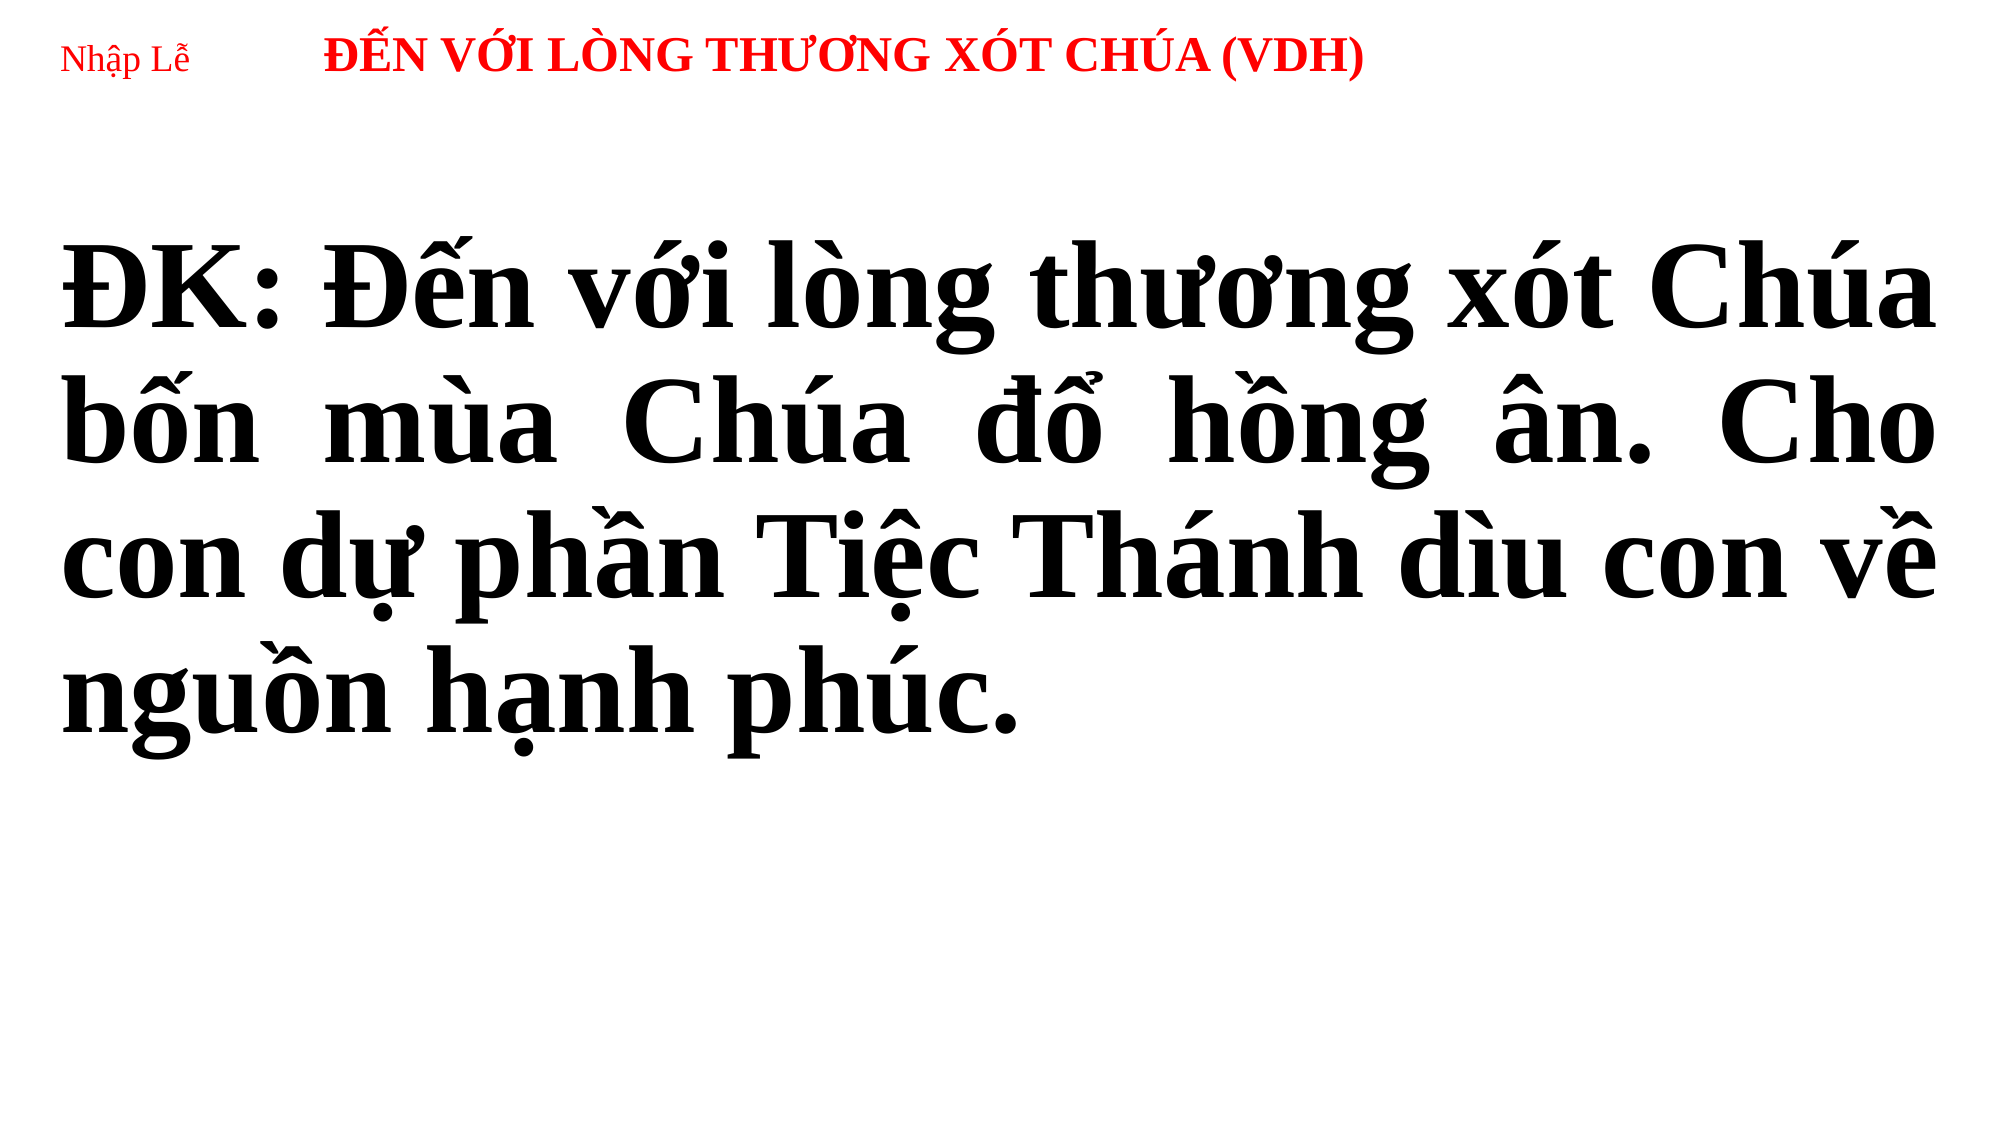

# Nhập Lễ              ĐẾN VỚI LÒNG THƯƠNG XÓT CHÚA (VDH)
ĐK: Đến với lòng thương xót Chúa bốn mùa Chúa đổ hồng ân. Cho con dự phần Tiệc Thánh dìu con về nguồn hạnh phúc.